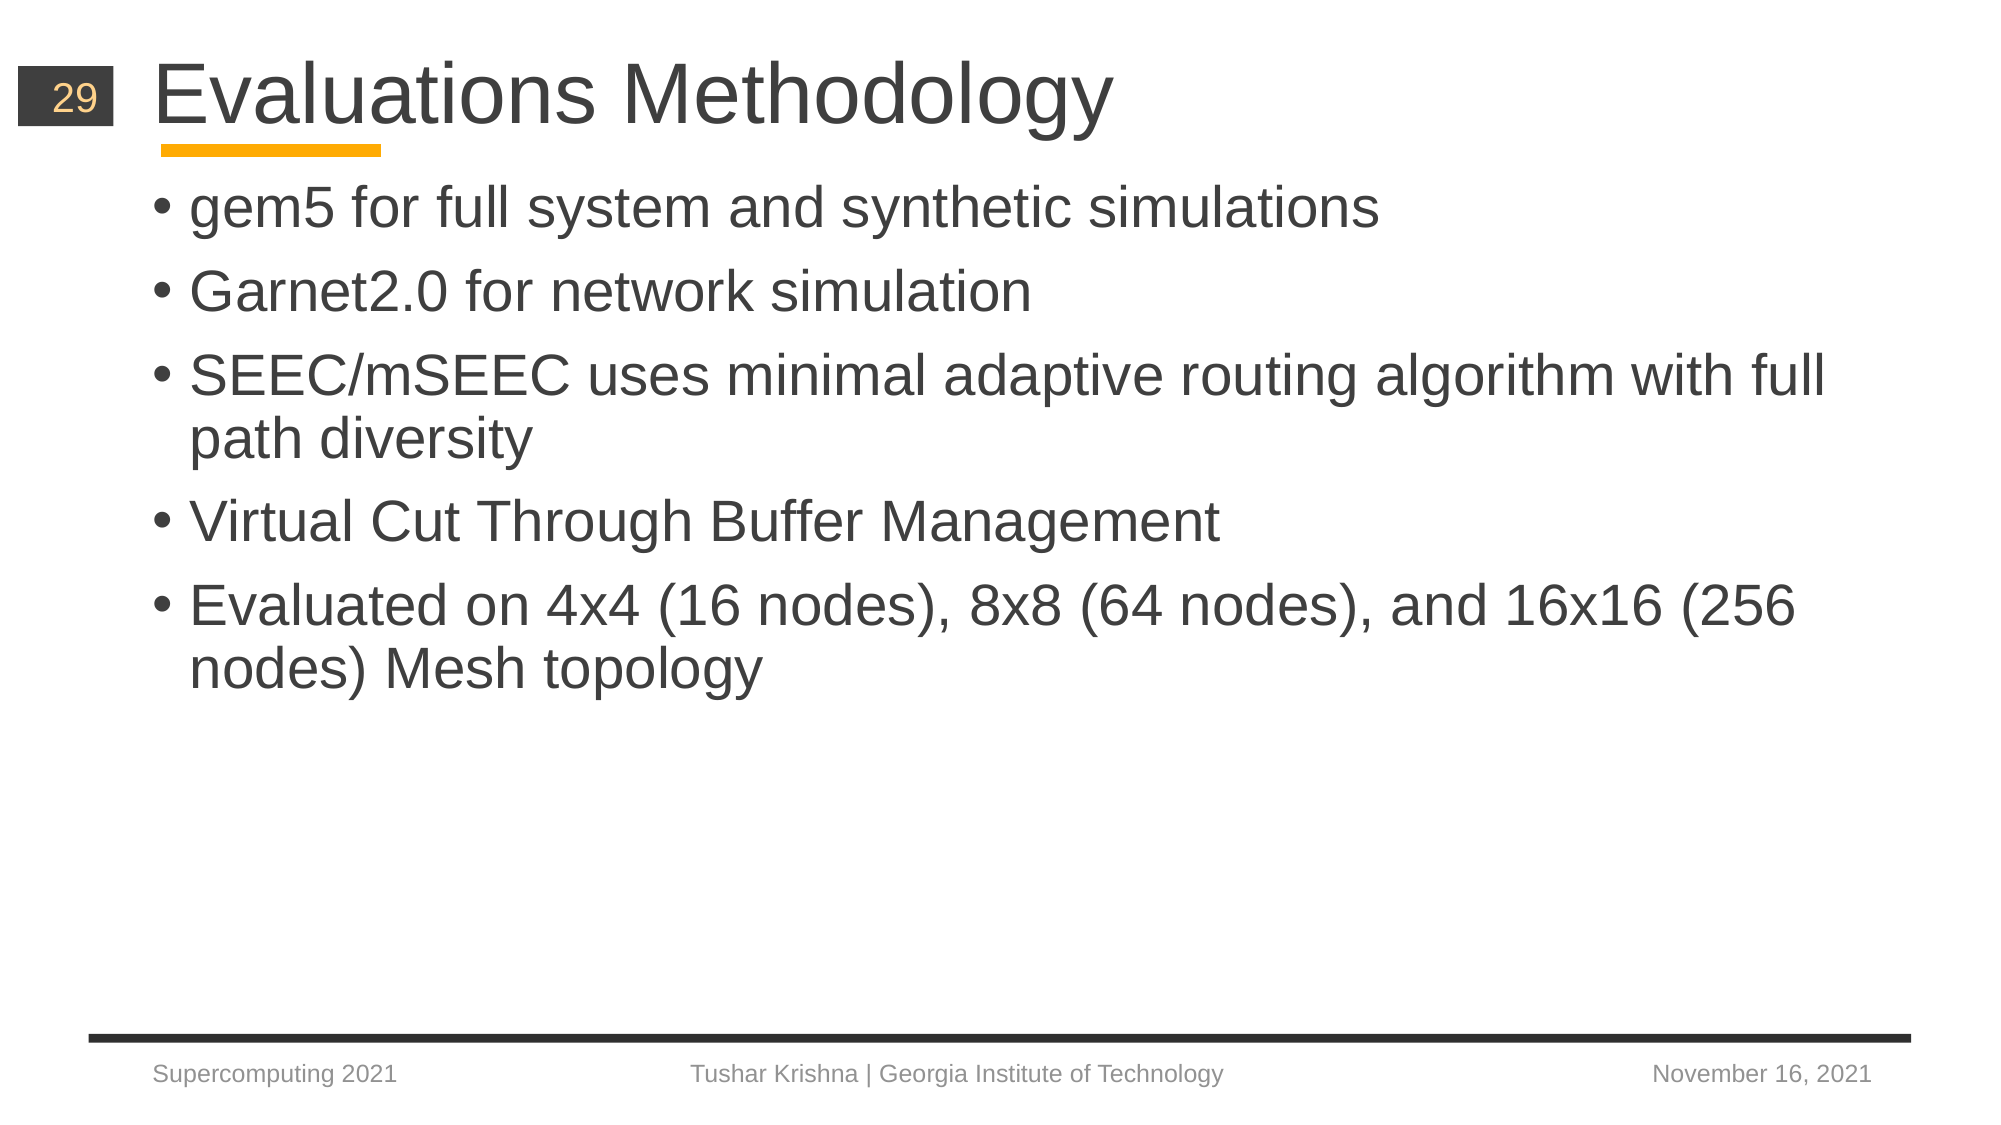

# Evaluations Methodology
29
gem5 for full system and synthetic simulations
Garnet2.0 for network simulation
SEEC/mSEEC uses minimal adaptive routing algorithm with full path diversity
Virtual Cut Through Buffer Management
Evaluated on 4x4 (16 nodes), 8x8 (64 nodes), and 16x16 (256 nodes) Mesh topology
Supercomputing 2021                                          Tushar Krishna | Georgia Institute of Technology
November 16, 2021